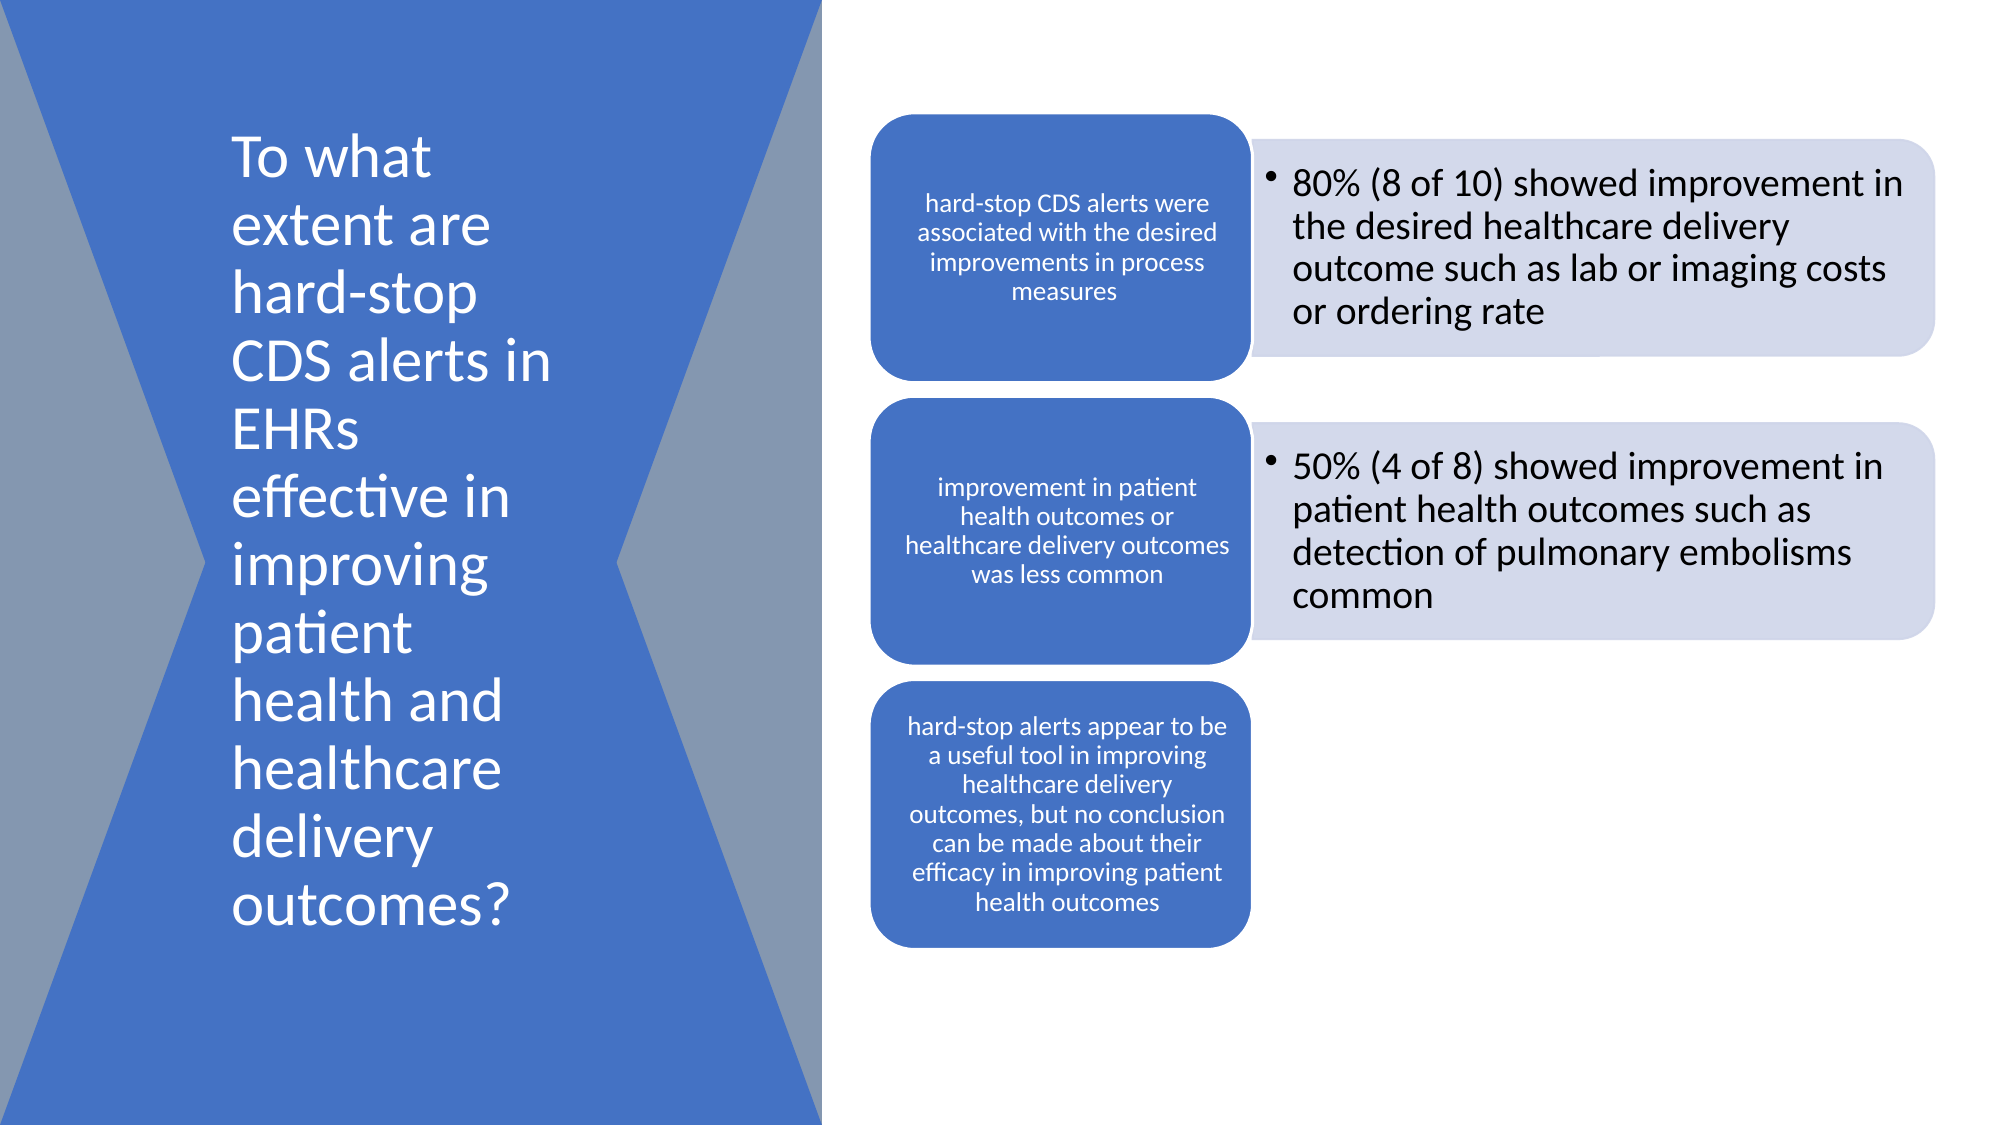

# To what extent are hard-stop CDS alerts in EHRs effective in improving patient health and healthcare delivery outcomes?
80% (8 of 10) showed improvement in the desired healthcare delivery outcome such as lab or imaging costs or ordering rate
hard-stop CDS alerts were associated with the desired improvements in process measures
50% (4 of 8) showed improvement in patient health outcomes such as detection of pulmonary embolisms common
improvement in patient health outcomes or healthcare delivery outcomes was less common
hard-stop alerts appear to be a useful tool in improving healthcare delivery outcomes, but no conclusion can be made about their efficacy in improving patient health outcomes